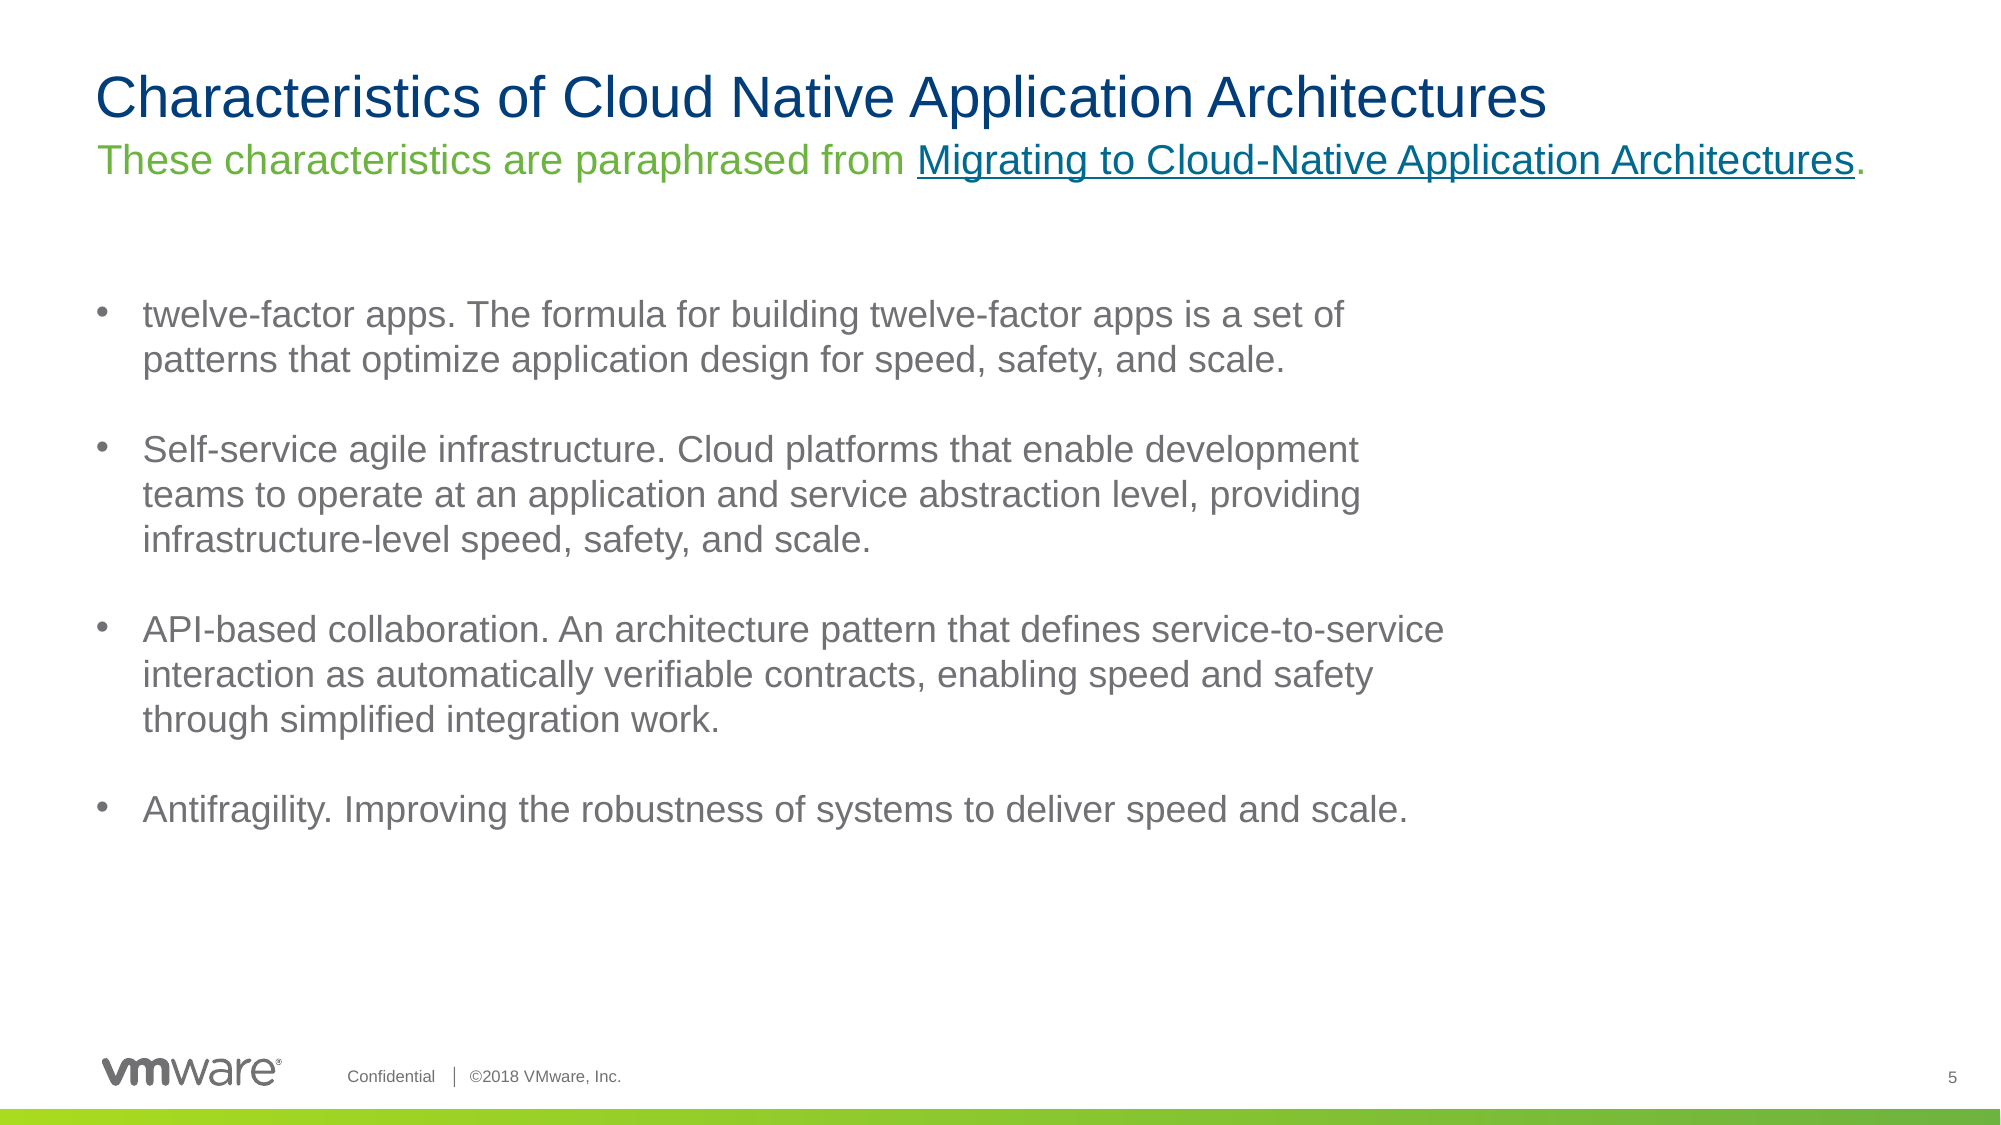

# Characteristics of Cloud Native Application Architectures
These characteristics are paraphrased from Migrating to Cloud-Native Application Architectures.
twelve-factor apps. The formula for building twelve-factor apps is a set of patterns that optimize application design for speed, safety, and scale.

Self-service agile infrastructure. Cloud platforms that enable development teams to operate at an application and service abstraction level, providing infrastructure-level speed, safety, and scale.

API-based collaboration. An architecture pattern that defines service-to-service interaction as automatically verifiable contracts, enabling speed and safety through simplified integration work.

Antifragility. Improving the robustness of systems to deliver speed and scale.